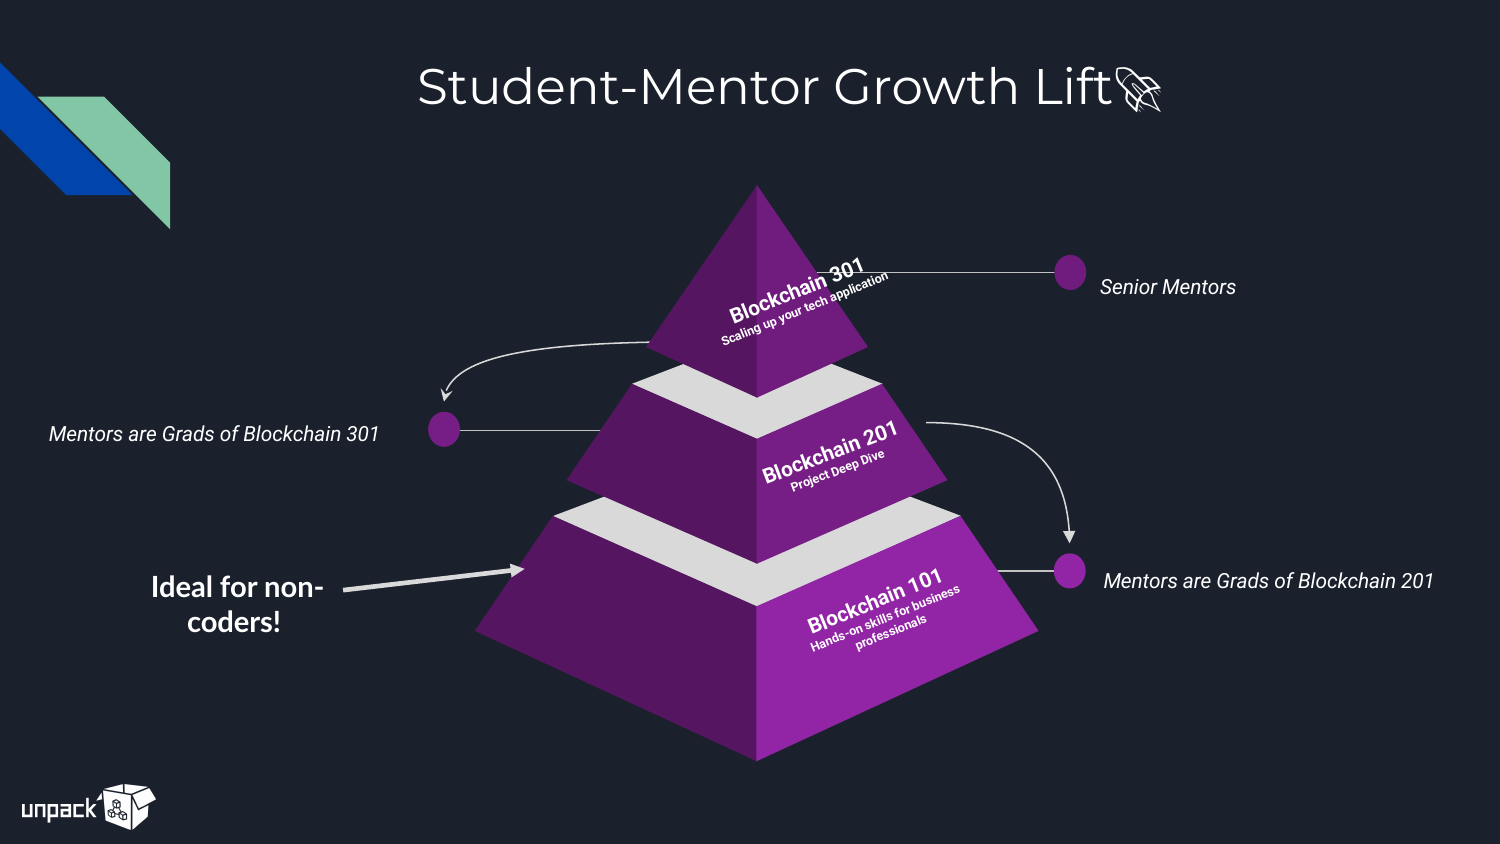

# Student-Mentor Growth Lift🚀

Senior Mentors

Mentors are Grads of Blockchain 301

Mentors are Grads of Blockchain 201

Blockchain 301
Scaling up your tech application
Blockchain 201
Project Deep Dive
Blockchain 101
Hands-on skills for business professionals

Ideal for non-coders!